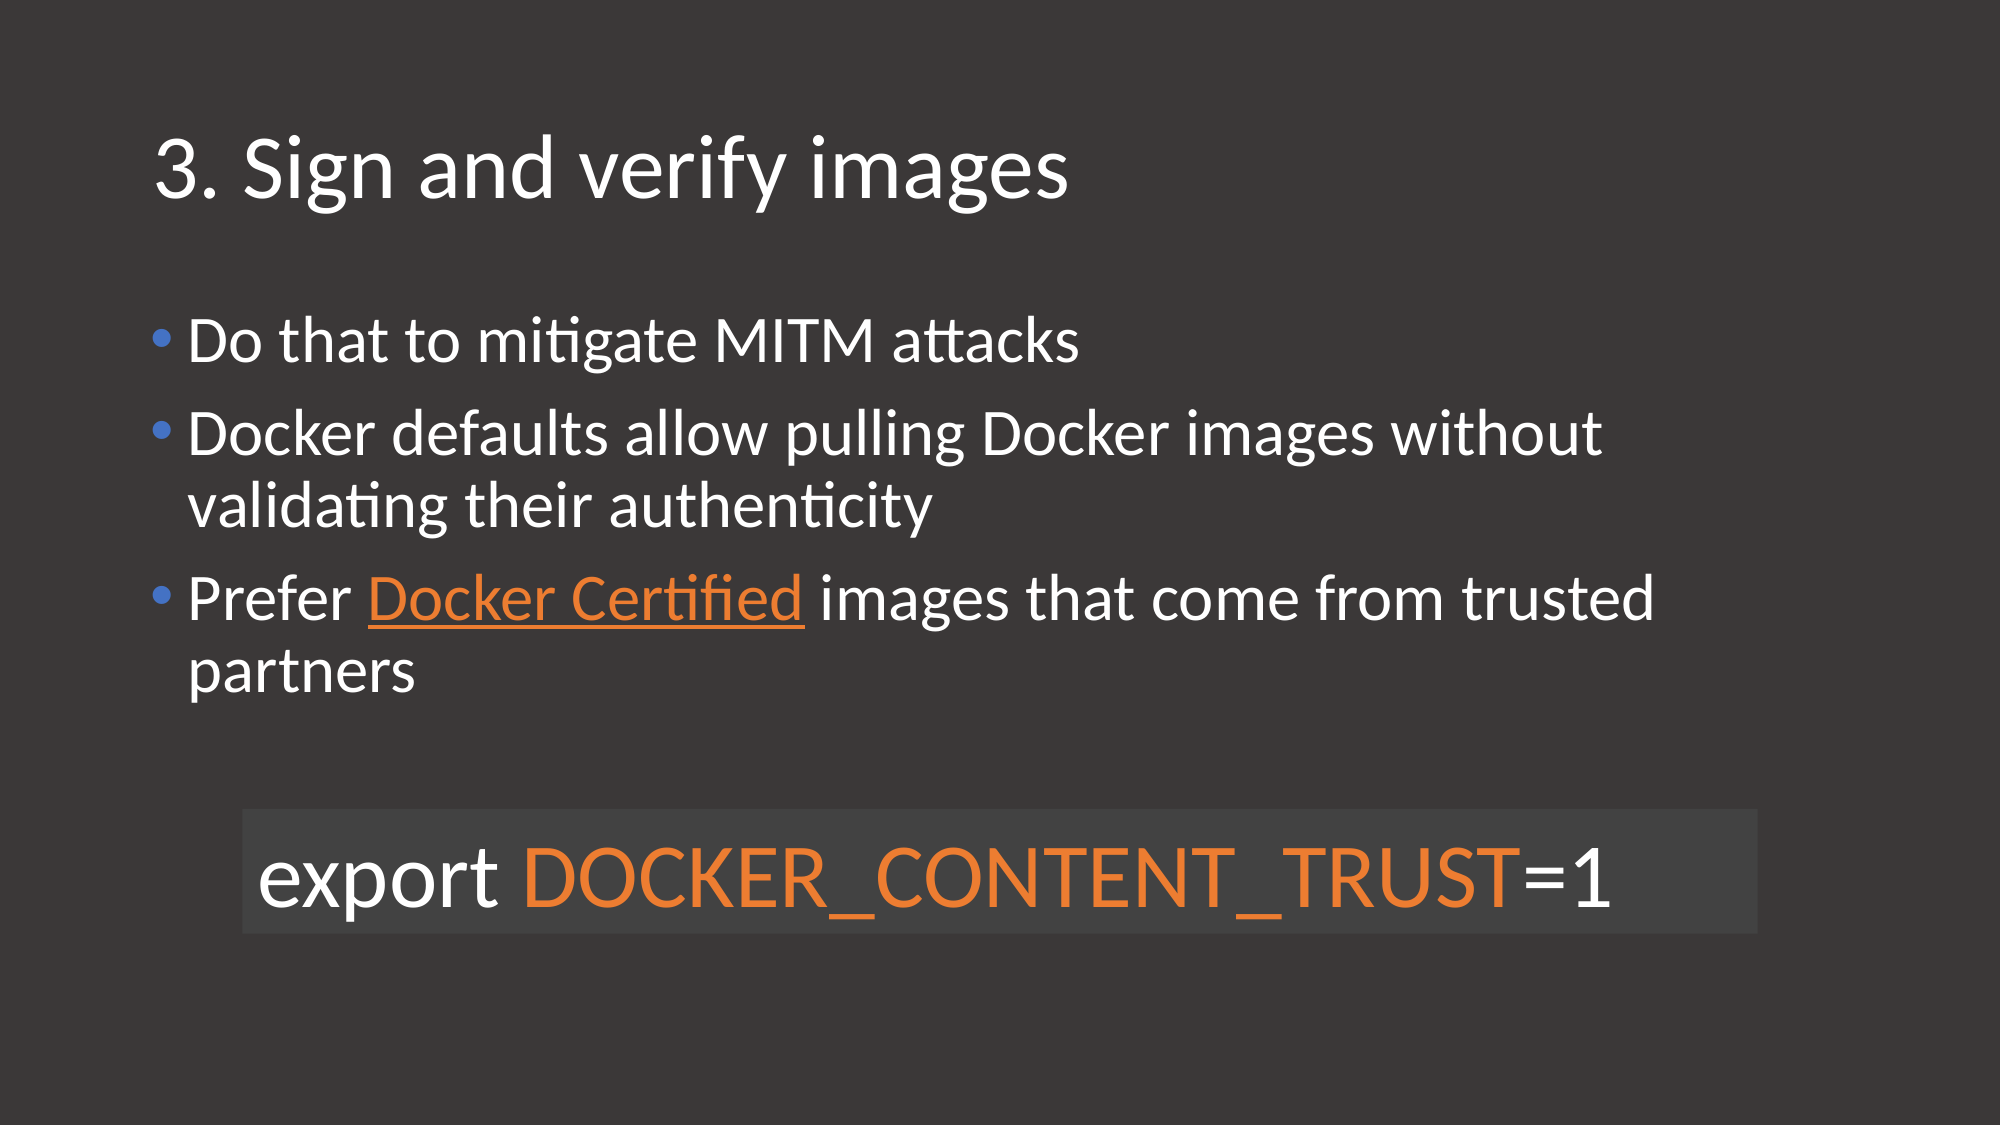

# 3. Sign and verify images
Do that to mitigate MITM attacks
Docker defaults allow pulling Docker images without validating their authenticity
Prefer Docker Certified images that come from trusted partners
export DOCKER_CONTENT_TRUST=1